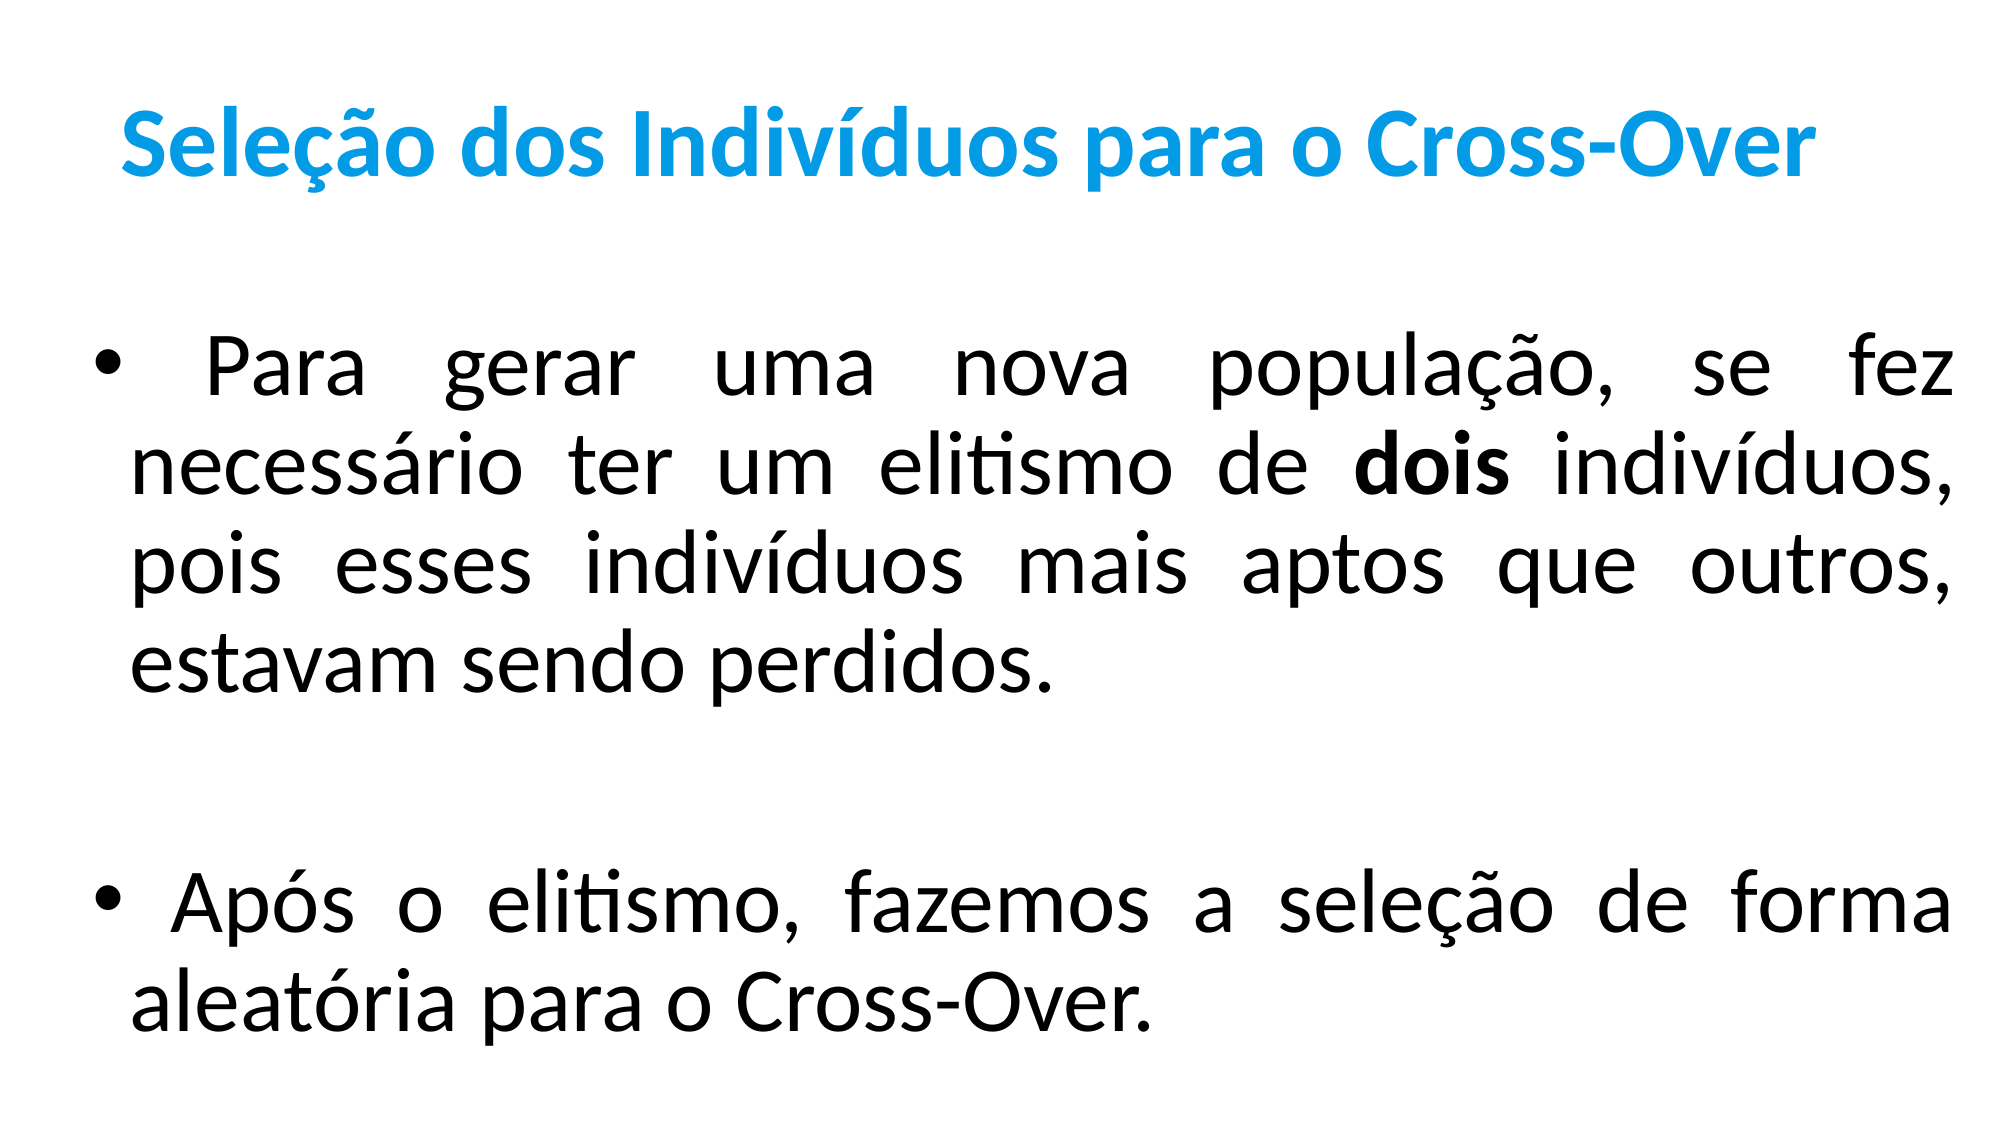

Seleção dos Indivíduos para o Cross-Over

 Para gerar uma nova população, se fez necessário ter um elitismo de dois indivíduos, pois esses indivíduos mais aptos que outros, estavam sendo perdidos.

 Após o elitismo, fazemos a seleção de forma aleatória para o Cross-Over.